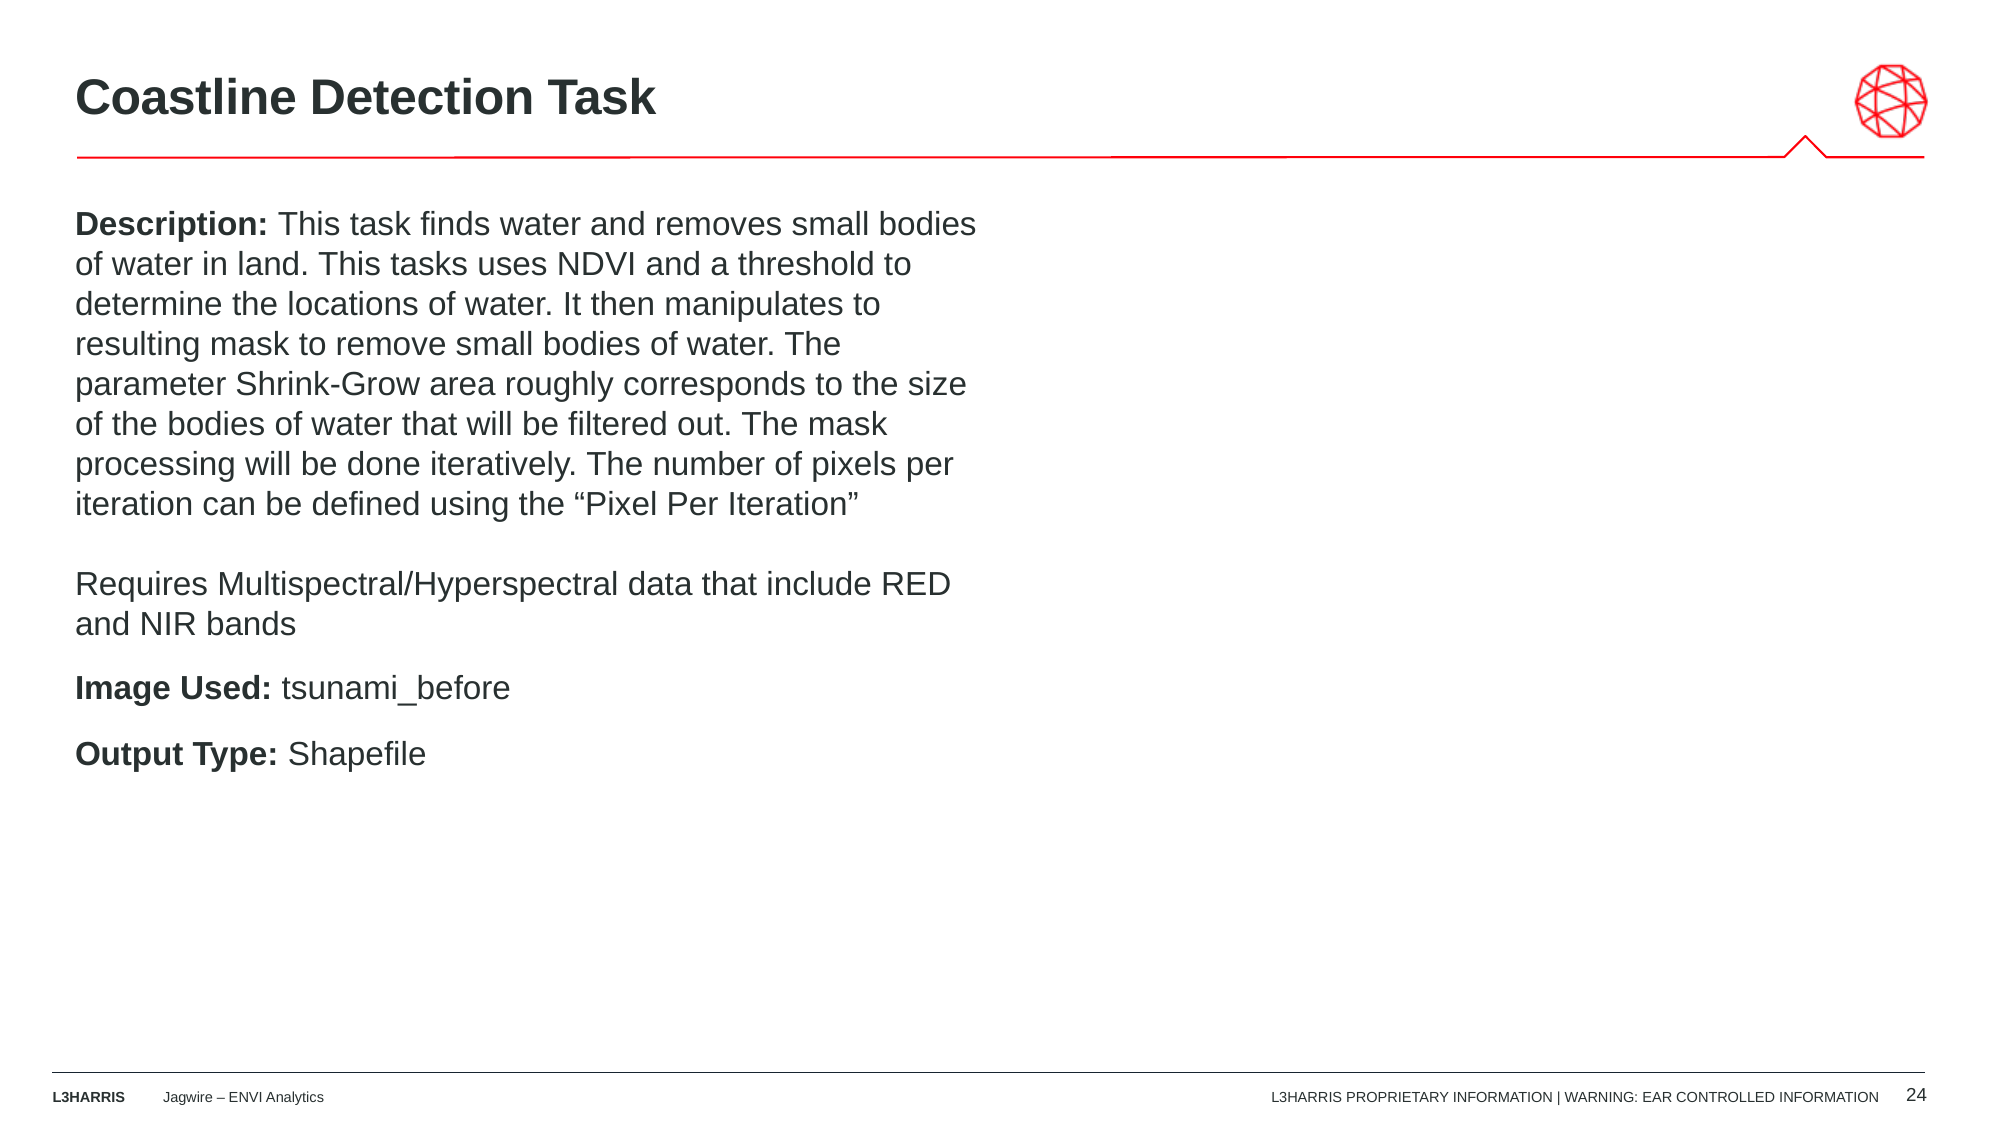

# Coastline Detection Task
Description: This task finds water and removes small bodies of water in land. This tasks uses NDVI and a threshold to determine the locations of water. It then manipulates to resulting mask to remove small bodies of water. The parameter Shrink-Grow area roughly corresponds to the size of the bodies of water that will be filtered out. The mask processing will be done iteratively. The number of pixels per iteration can be defined using the “Pixel Per Iteration”

Requires Multispectral/Hyperspectral data that include RED and NIR bands
Image Used: tsunami_before
Output Type: Shapefile